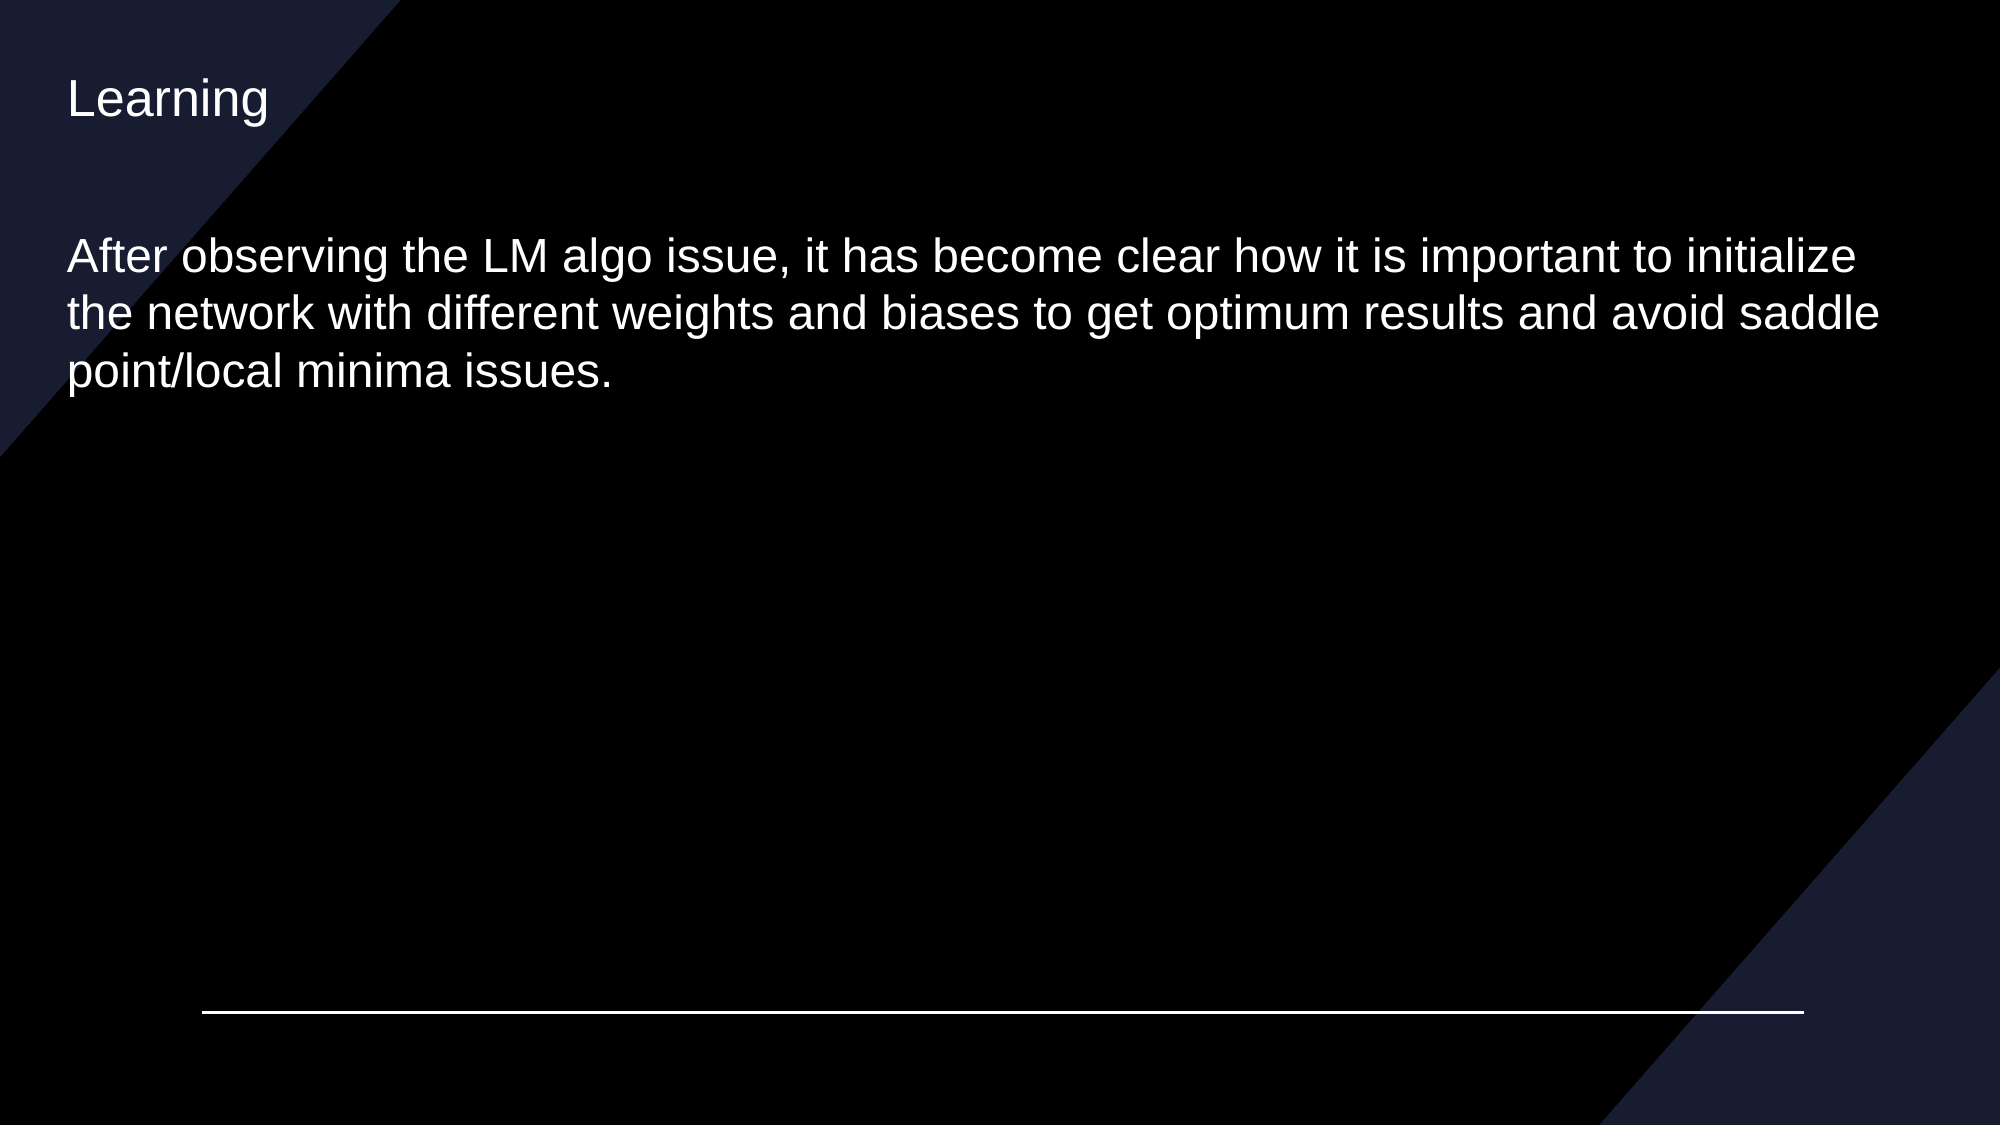

Learning

After observing the LM algo issue, it has become clear how it is important to initialize the network with different weights and biases to get optimum results and avoid saddle point/local minima issues.